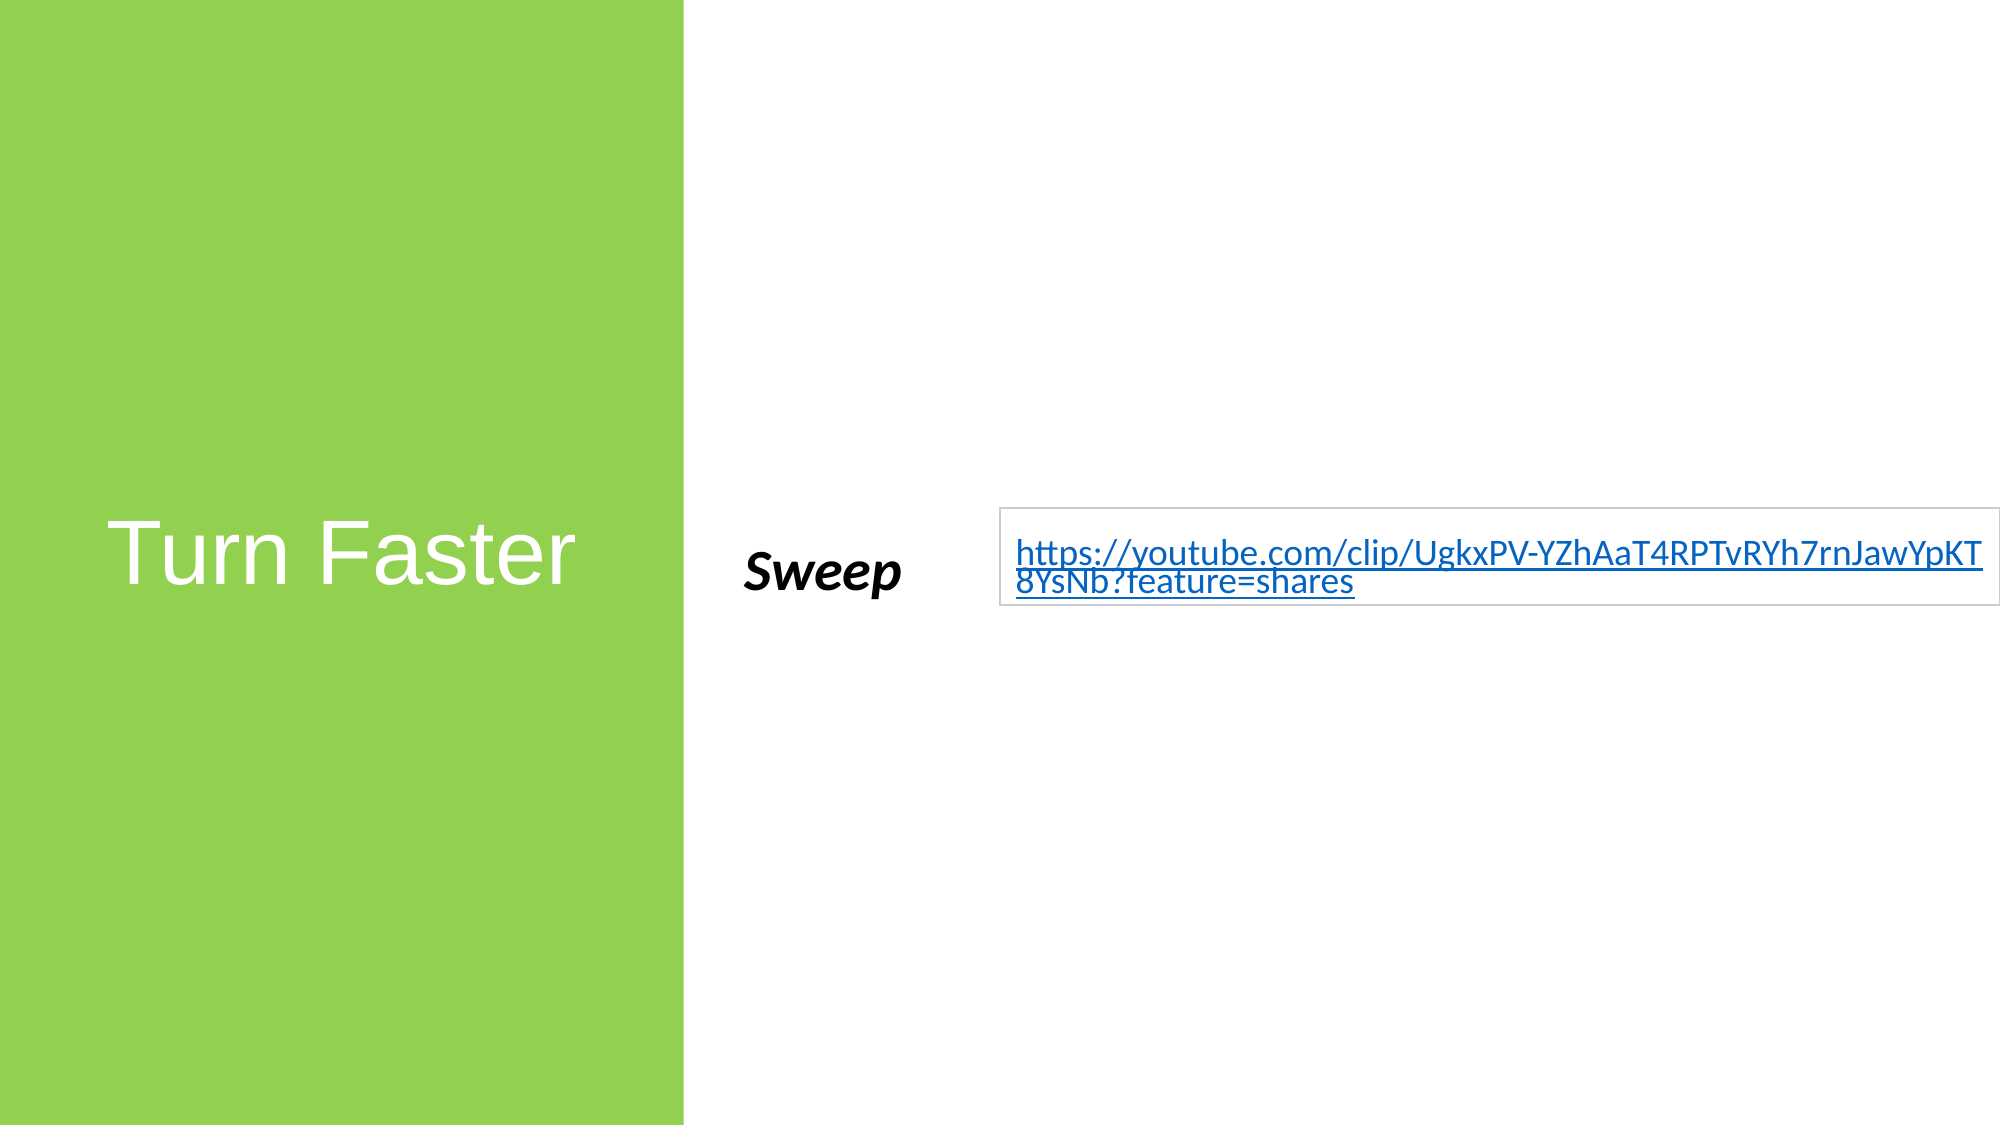

Sweep

# Turn Faster
| https://youtube.com/clip/UgkxPV-YZhAaT4RPTvRYh7rnJawYpKT8YsNb?feature=shares |
| --- |